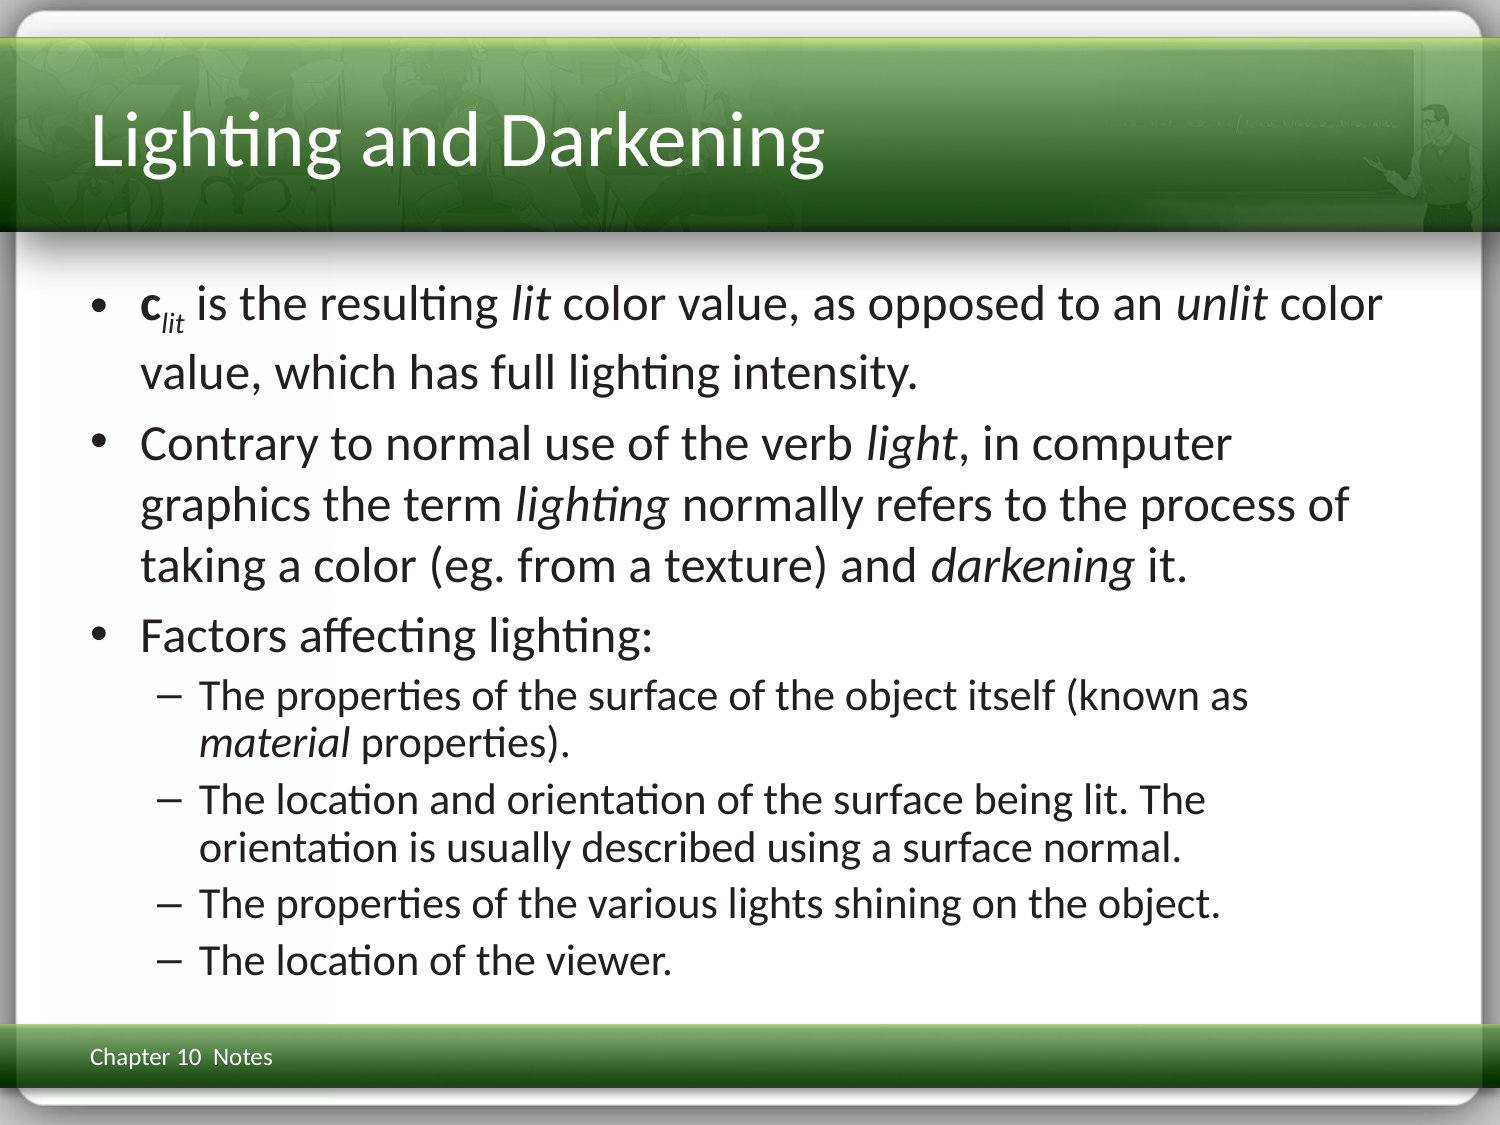

# Lighting and Darkening
clit is the resulting lit color value, as opposed to an unlit color value, which has full lighting intensity.
Contrary to normal use of the verb light, in computer graphics the term lighting normally refers to the process of taking a color (eg. from a texture) and darkening it.
Factors affecting lighting:
The properties of the surface of the object itself (known as material properties).
The location and orientation of the surface being lit. The orientation is usually described using a surface normal.
The properties of the various lights shining on the object.
The location of the viewer.

Chapter 10  Notes
3D Math Primer for Graphics & Game Dev
126